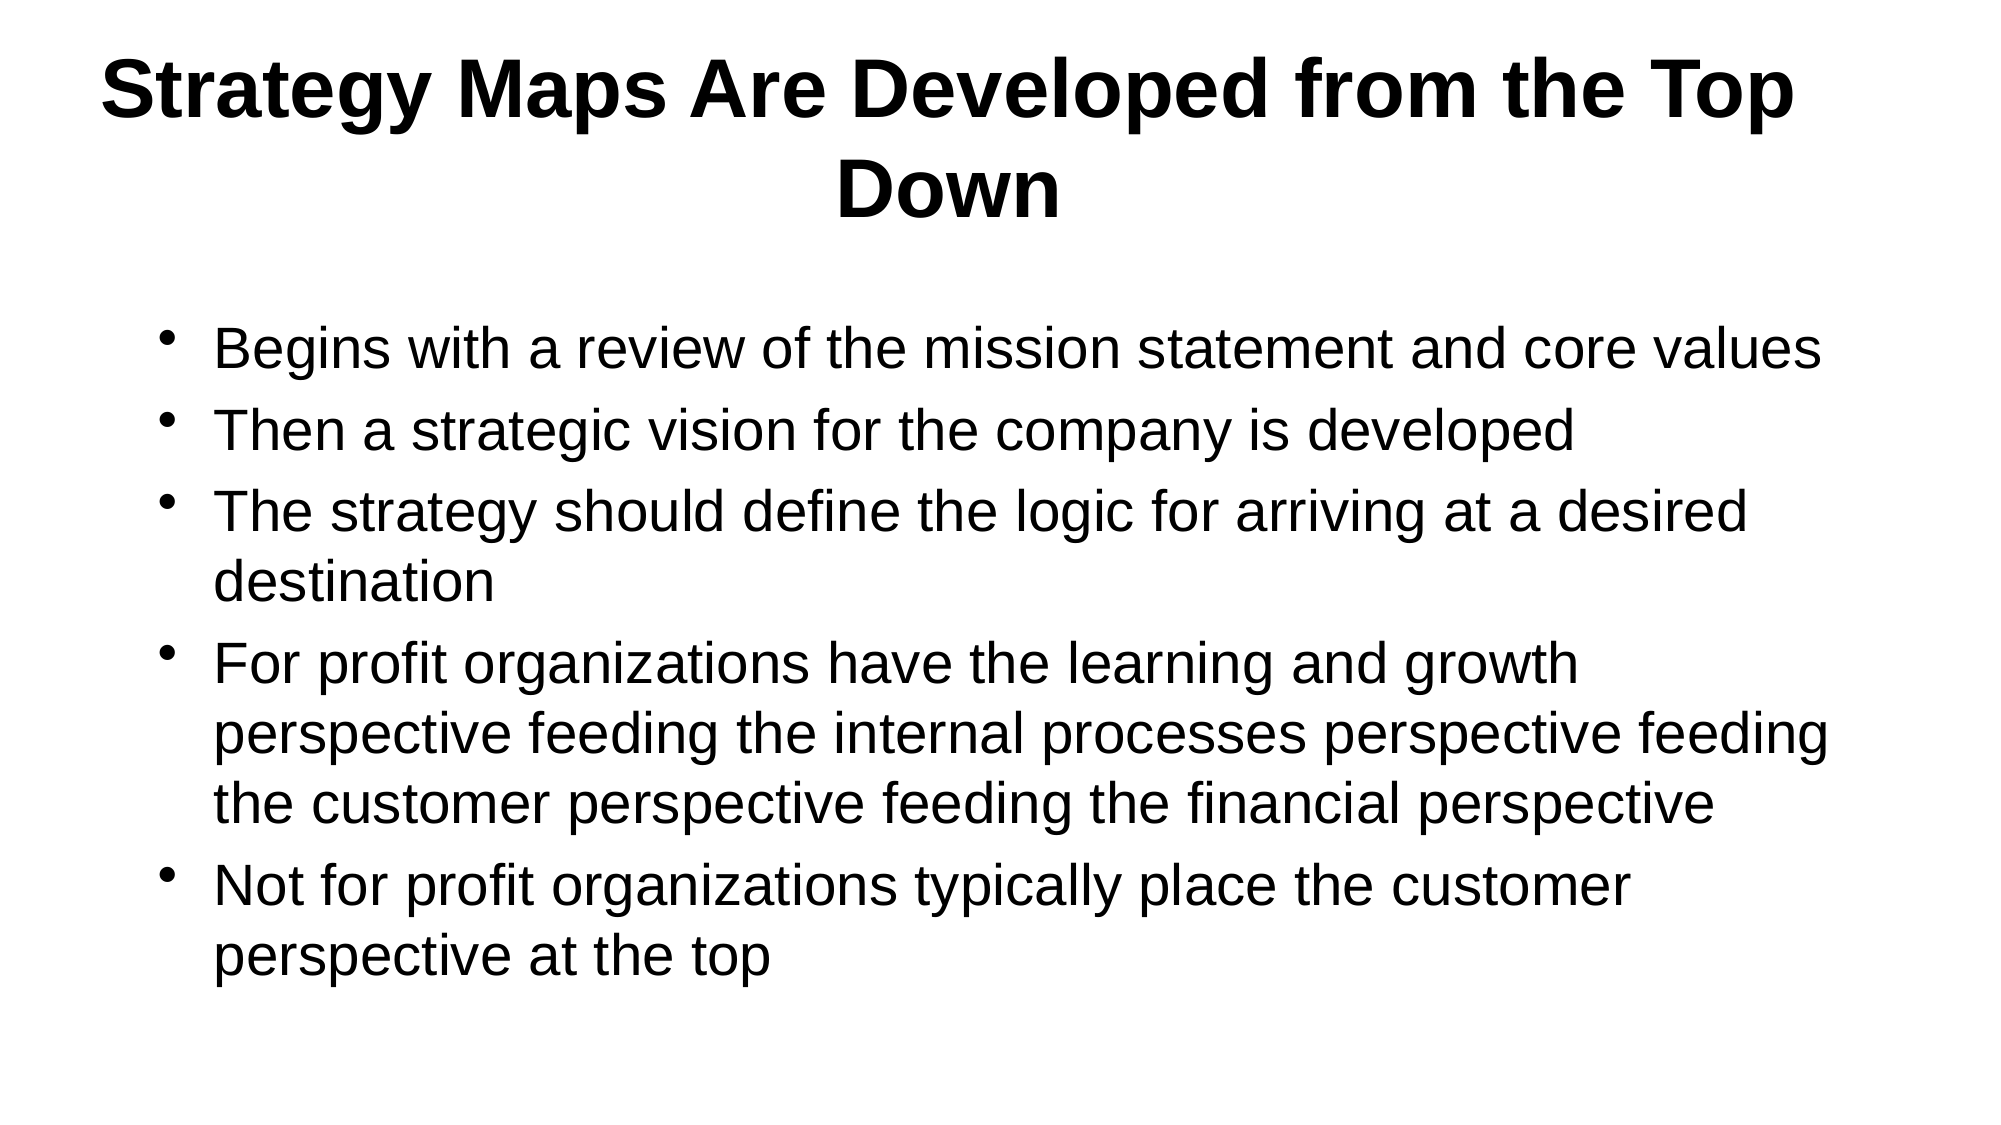

# Strategy Maps Are Developed from the Top Down
Begins with a review of the mission statement and core values
Then a strategic vision for the company is developed
The strategy should define the logic for arriving at a desired destination
For profit organizations have the learning and growth perspective feeding the internal processes perspective feeding the customer perspective feeding the financial perspective
Not for profit organizations typically place the customer perspective at the top